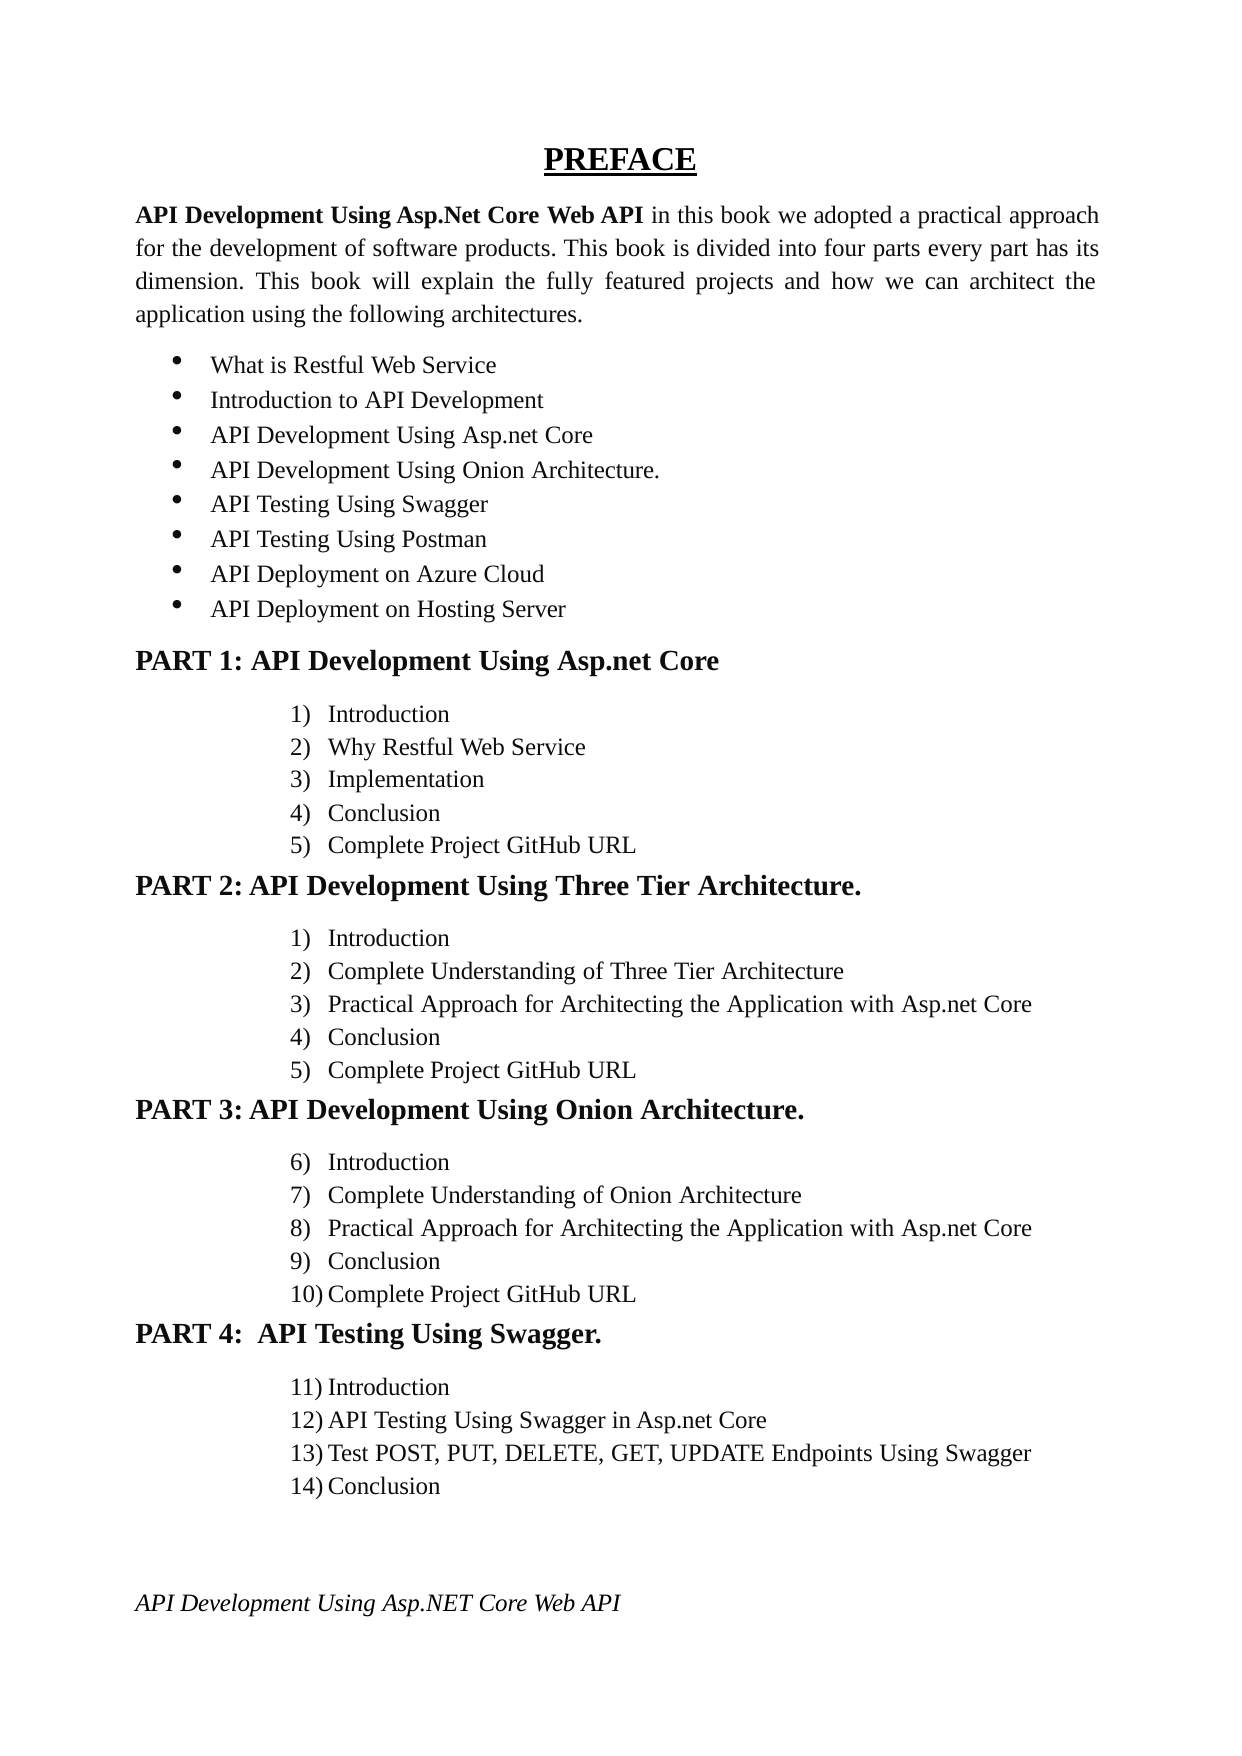

PREFACE
API Development Using Asp.Net Core Web API in this book we adopted a practical approach  for the development of software products. This book is divided into four parts every part has its  dimension. This book will explain the fully featured projects and how we can architect the  application using the following architectures.
What is Restful Web Service
Introduction to API Development
API Development Using Asp.net Core
API Development Using Onion Architecture.
API Testing Using Swagger
API Testing Using Postman
API Deployment on Azure Cloud
API Deployment on Hosting Server
PART 1: API Development Using Asp.net Core
Introduction
Why Restful Web Service
Implementation
Conclusion
Complete Project GitHub URL
PART 2: API Development Using Three Tier Architecture.
Introduction
Complete Understanding of Three Tier Architecture
Practical Approach for Architecting the Application with Asp.net Core
Conclusion
Complete Project GitHub URL
PART 3: API Development Using Onion Architecture.
Introduction
Complete Understanding of Onion Architecture
Practical Approach for Architecting the Application with Asp.net Core
Conclusion
Complete Project GitHub URL
PART 4: API Testing Using Swagger.
Introduction
API Testing Using Swagger in Asp.net Core
Test POST, PUT, DELETE, GET, UPDATE Endpoints Using Swagger
Conclusion
API Development Using Asp.NET Core Web API